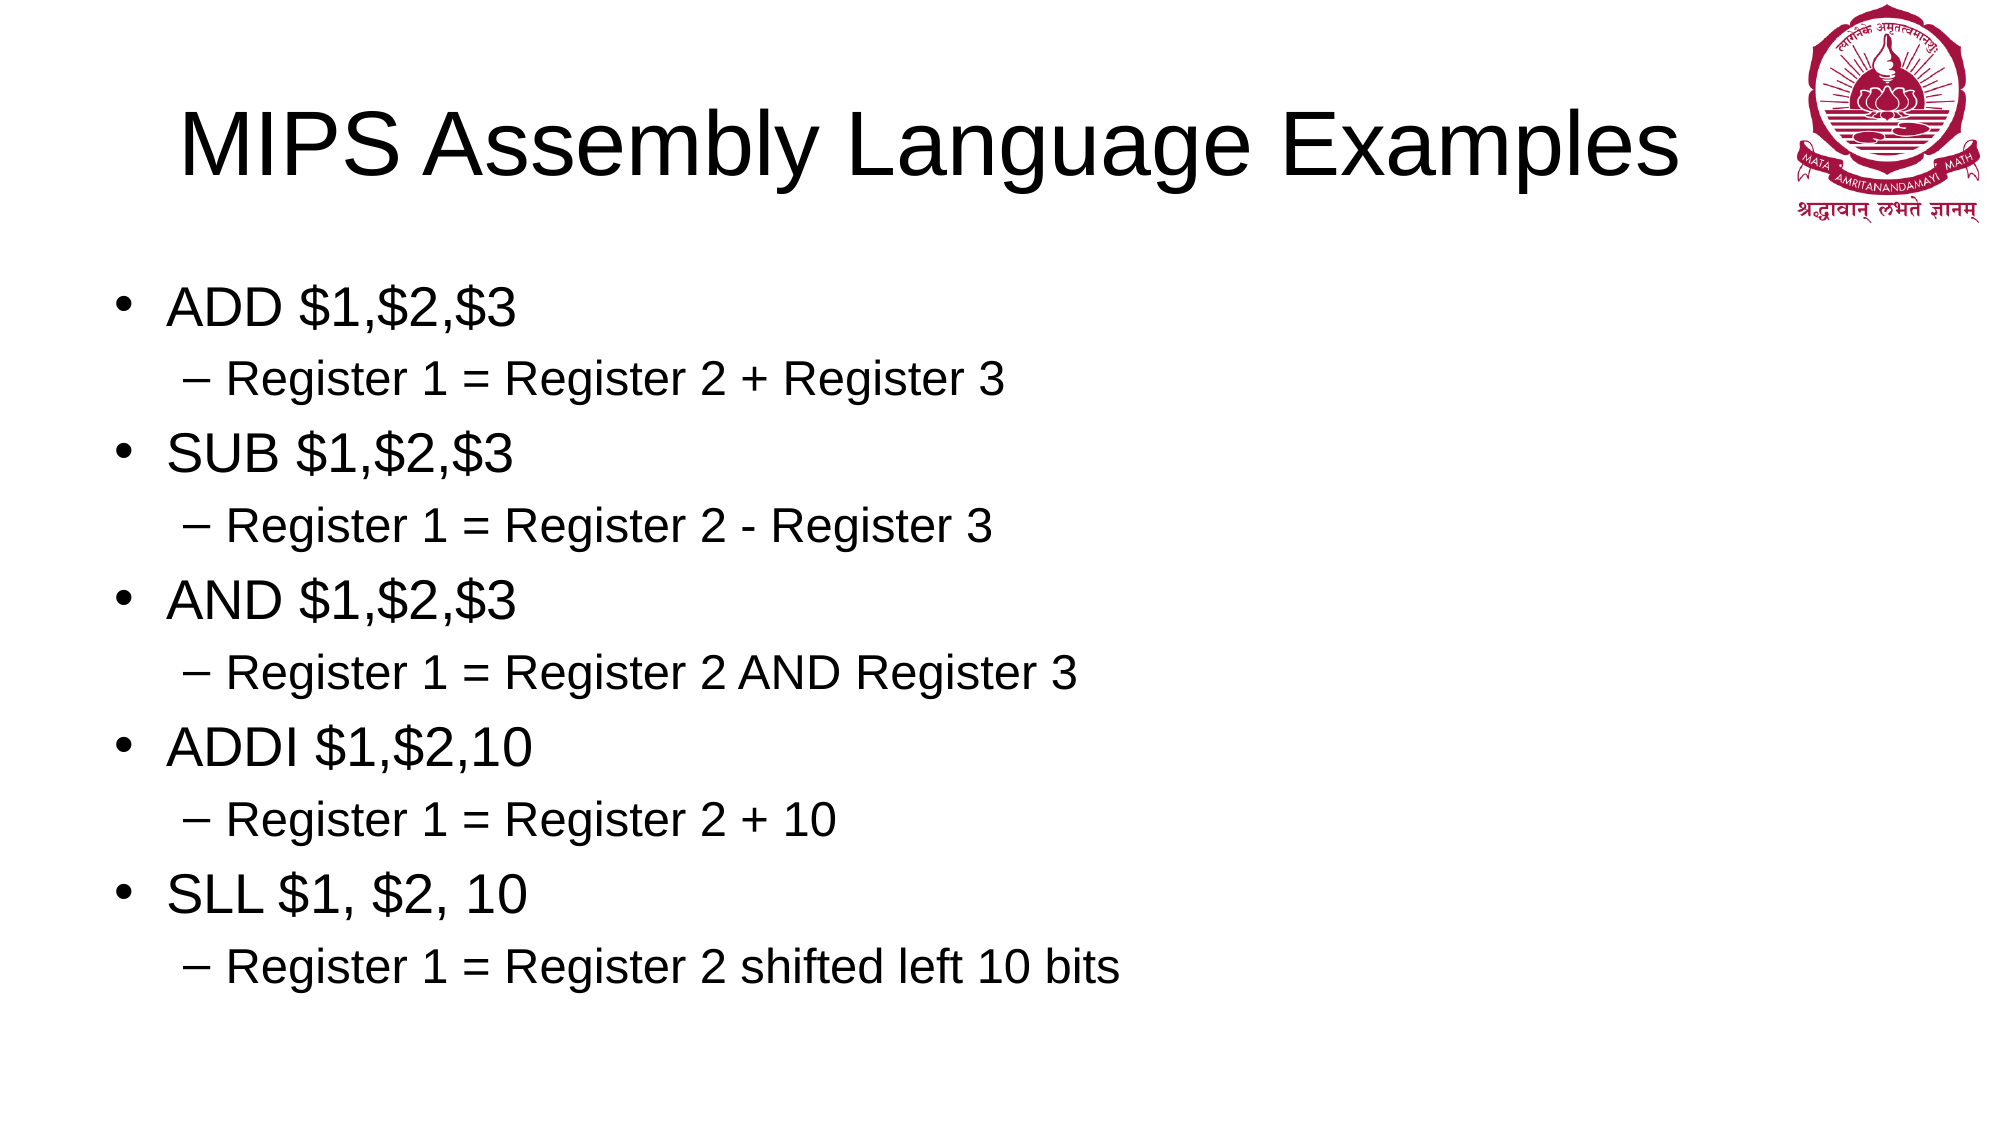

# MIPS Assembly Language Examples
ADD $1,$2,$3
Register 1 = Register 2 + Register 3
SUB $1,$2,$3
Register 1 = Register 2 - Register 3
AND $1,$2,$3
Register 1 = Register 2 AND Register 3
ADDI $1,$2,10
Register 1 = Register 2 + 10
SLL $1, $2, 10
Register 1 = Register 2 shifted left 10 bits